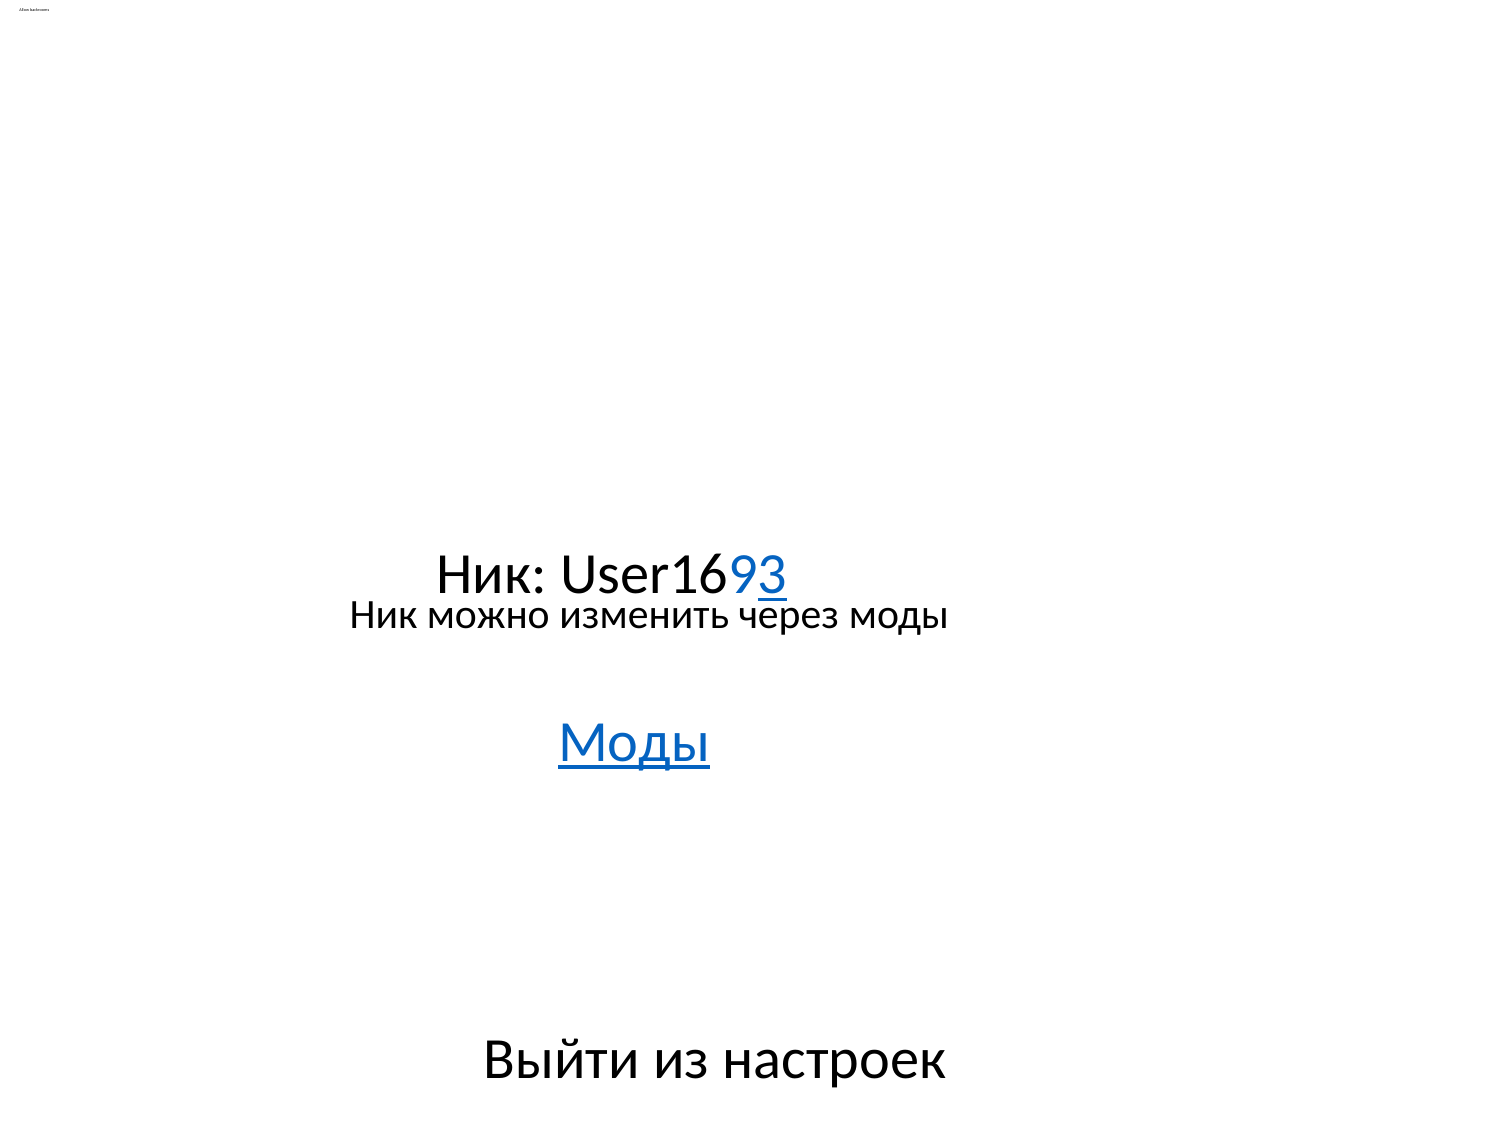

Allow backrooms
Ник: User1693
Ник можно изменить через моды
Моды
Выйти из настроек